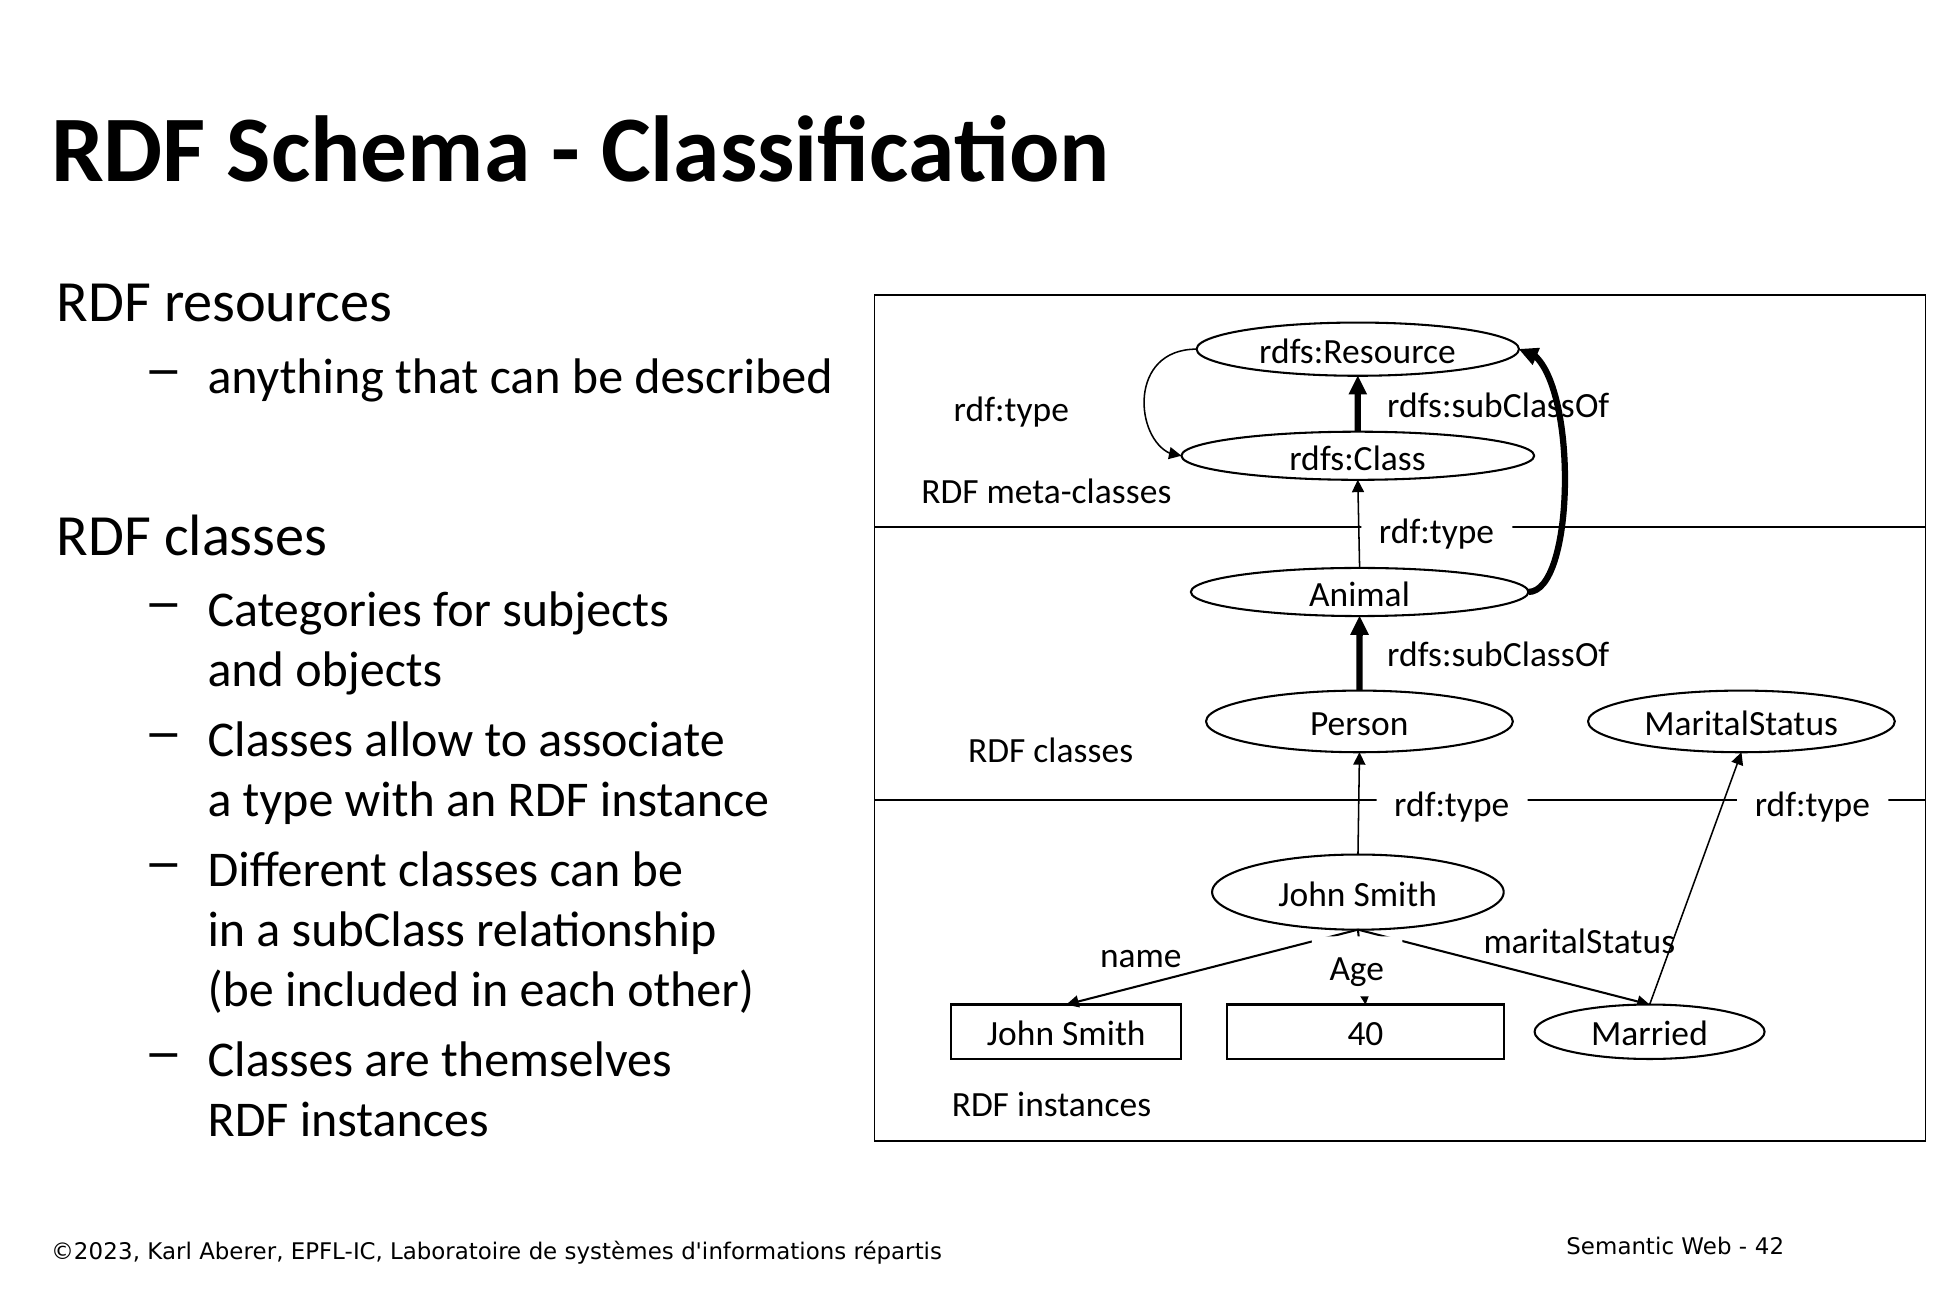

# RDF Schema - Classification
RDF resources
anything that can be described

RDF classes
Categories for subjects
and objects
Classes allow to associate
a type with an RDF instance
Different classes can be
in a subClass relationship
(be included in each other)
Classes are themselves
RDF instances

rdfs:Resource
rdfs:subClassOf
rdf:type
rdfs:Class
RDF meta-classes
rdf:type

Animal
rdfs:subClassOf
Person
MaritalStatus
RDF classes
rdf:type
rdf:type

John Smith
maritalStatus
name
Age
John Smith
40
Married
RDF instances
©2023, Karl Aberer, EPFL-IC, Laboratoire de systèmes d'informations répartis